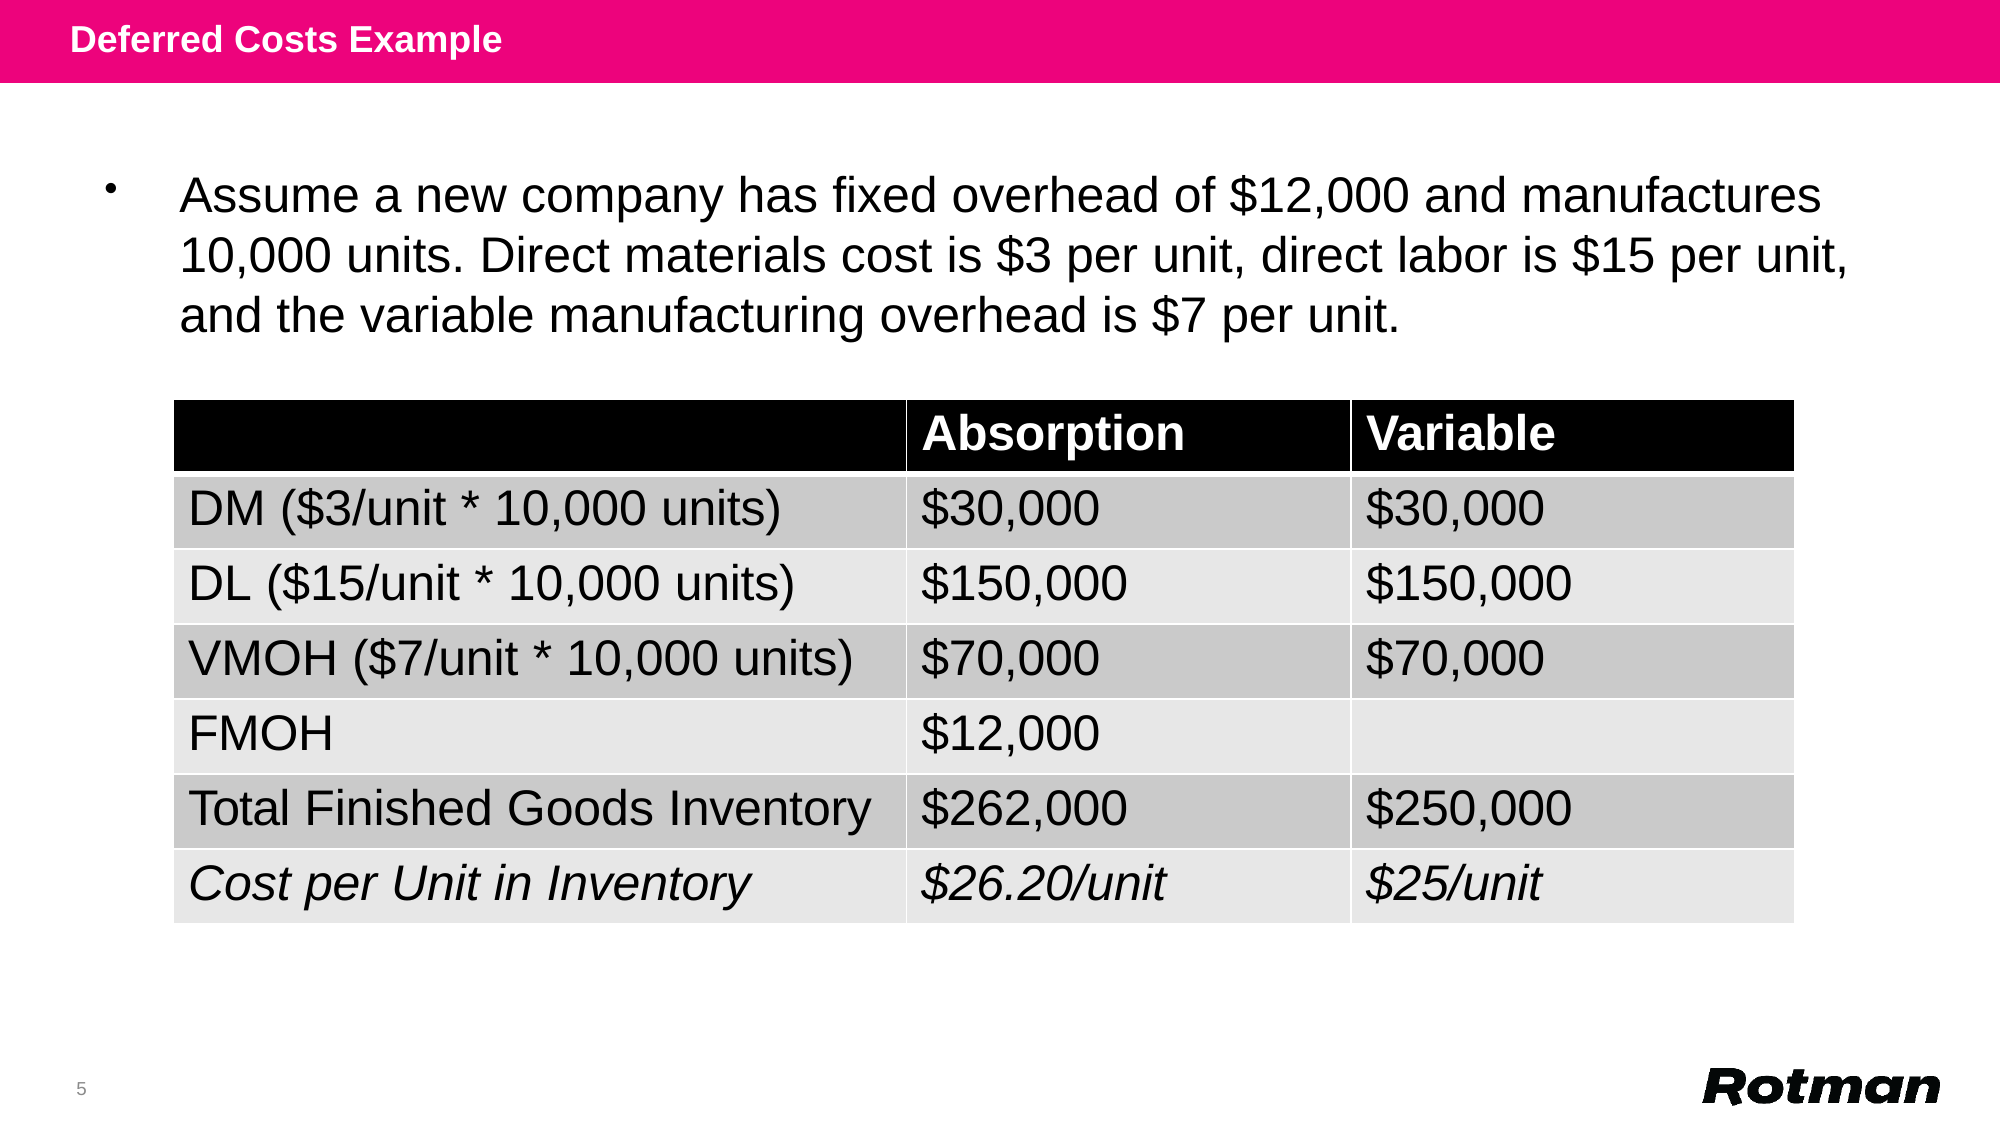

Deferred Costs Example
Assume a new company has fixed overhead of $12,000 and manufactures 10,000 units. Direct materials cost is $3 per unit, direct labor is $15 per unit, and the variable manufacturing overhead is $7 per unit.
|  | Absorption | Variable |
| --- | --- | --- |
| DM ($3/unit \* 10,000 units) | $30,000 | $30,000 |
| DL ($15/unit \* 10,000 units) | $150,000 | $150,000 |
| VMOH ($7/unit \* 10,000 units) | $70,000 | $70,000 |
| FMOH | $12,000 |  |
| Total Finished Goods Inventory | $262,000 | $250,000 |
| Cost per Unit in Inventory | $26.20/unit | $25/unit |
5